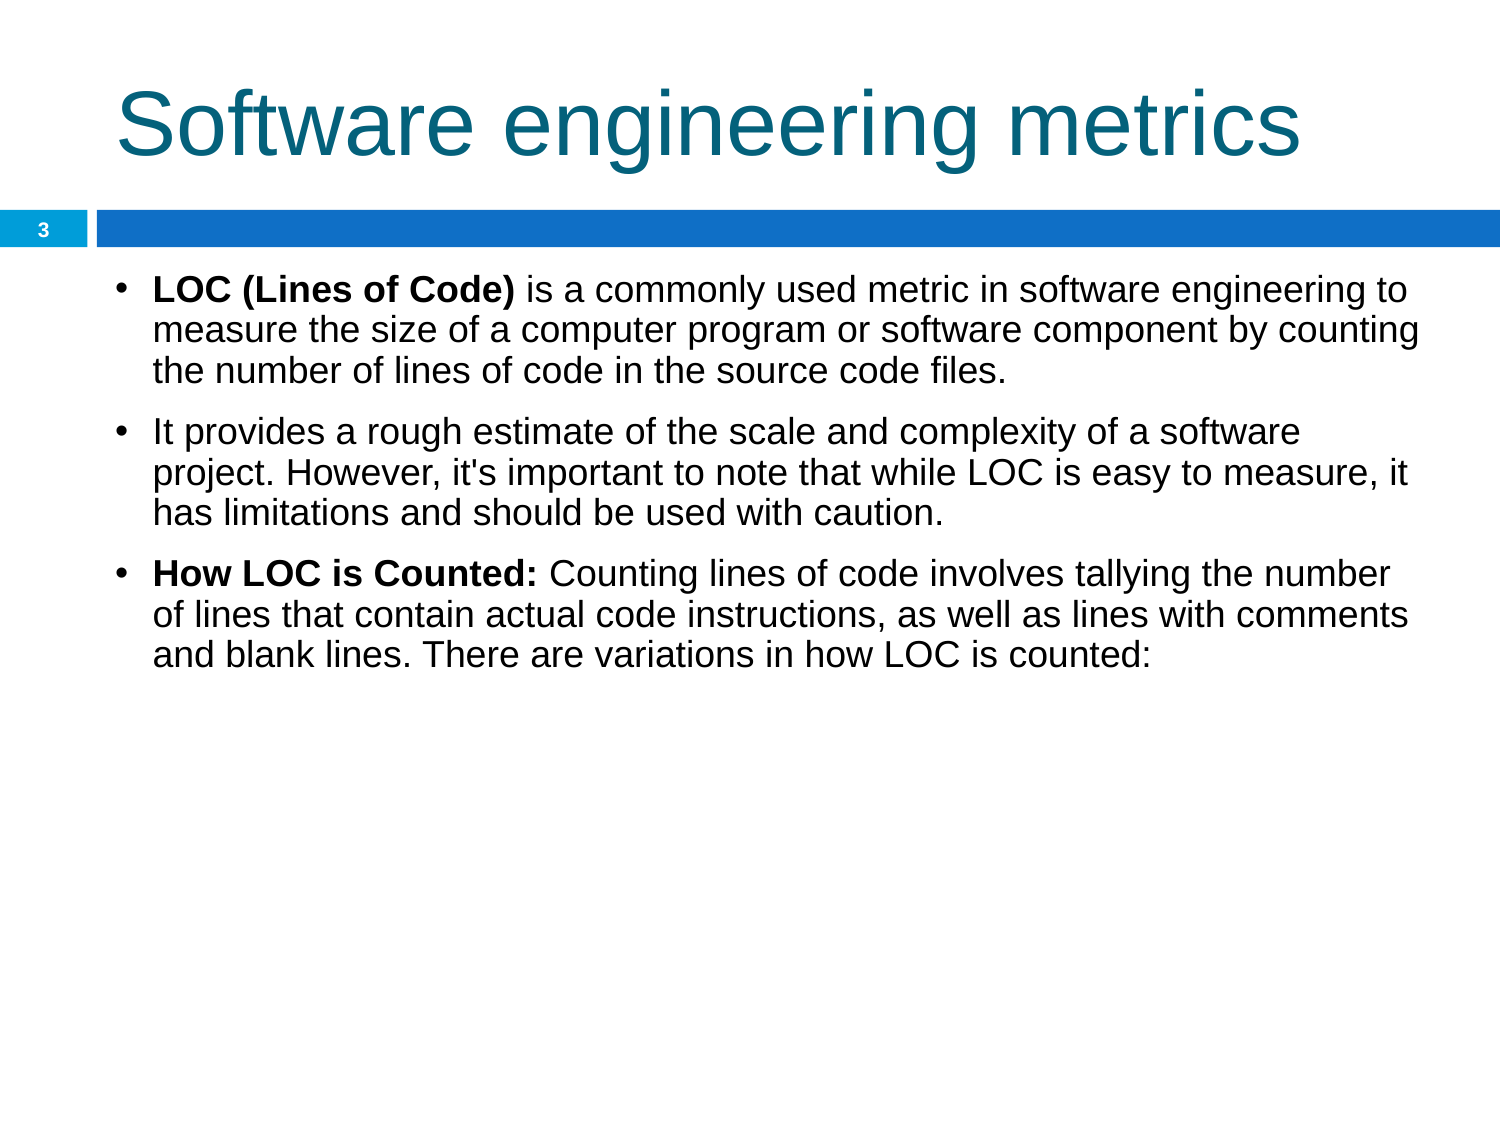

Software engineering metrics
3
LOC (Lines of Code) is a commonly used metric in software engineering to measure the size of a computer program or software component by counting the number of lines of code in the source code files.
It provides a rough estimate of the scale and complexity of a software project. However, it's important to note that while LOC is easy to measure, it has limitations and should be used with caution.
How LOC is Counted: Counting lines of code involves tallying the number of lines that contain actual code instructions, as well as lines with comments and blank lines. There are variations in how LOC is counted: